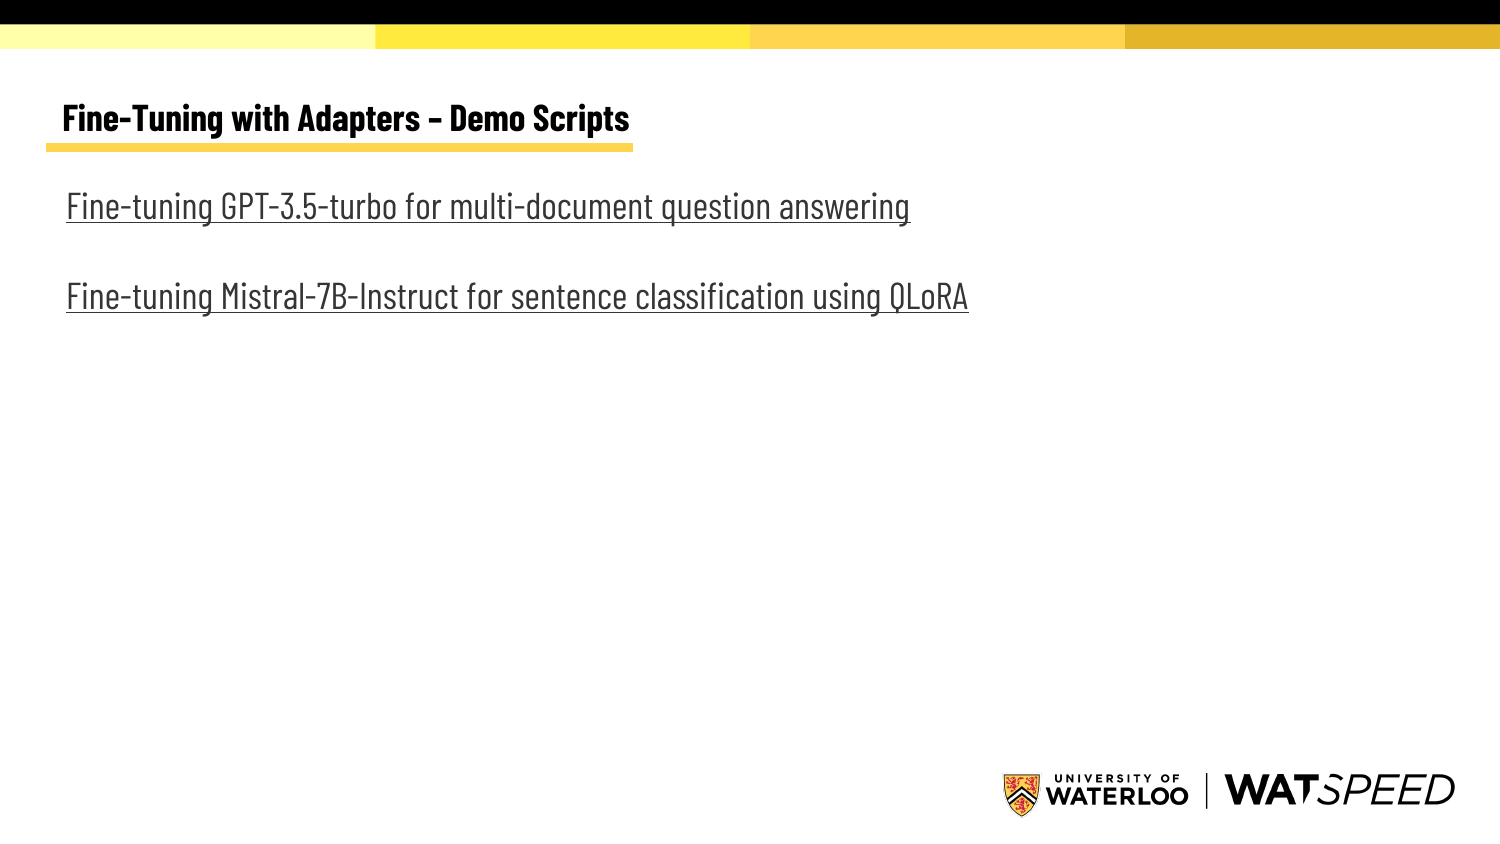

# Fine-Tuning with Adapters – Demo Scripts
Fine-tuning GPT-3.5-turbo for multi-document question answering

Fine-tuning Mistral-7B-Instruct for sentence classification using QLoRA